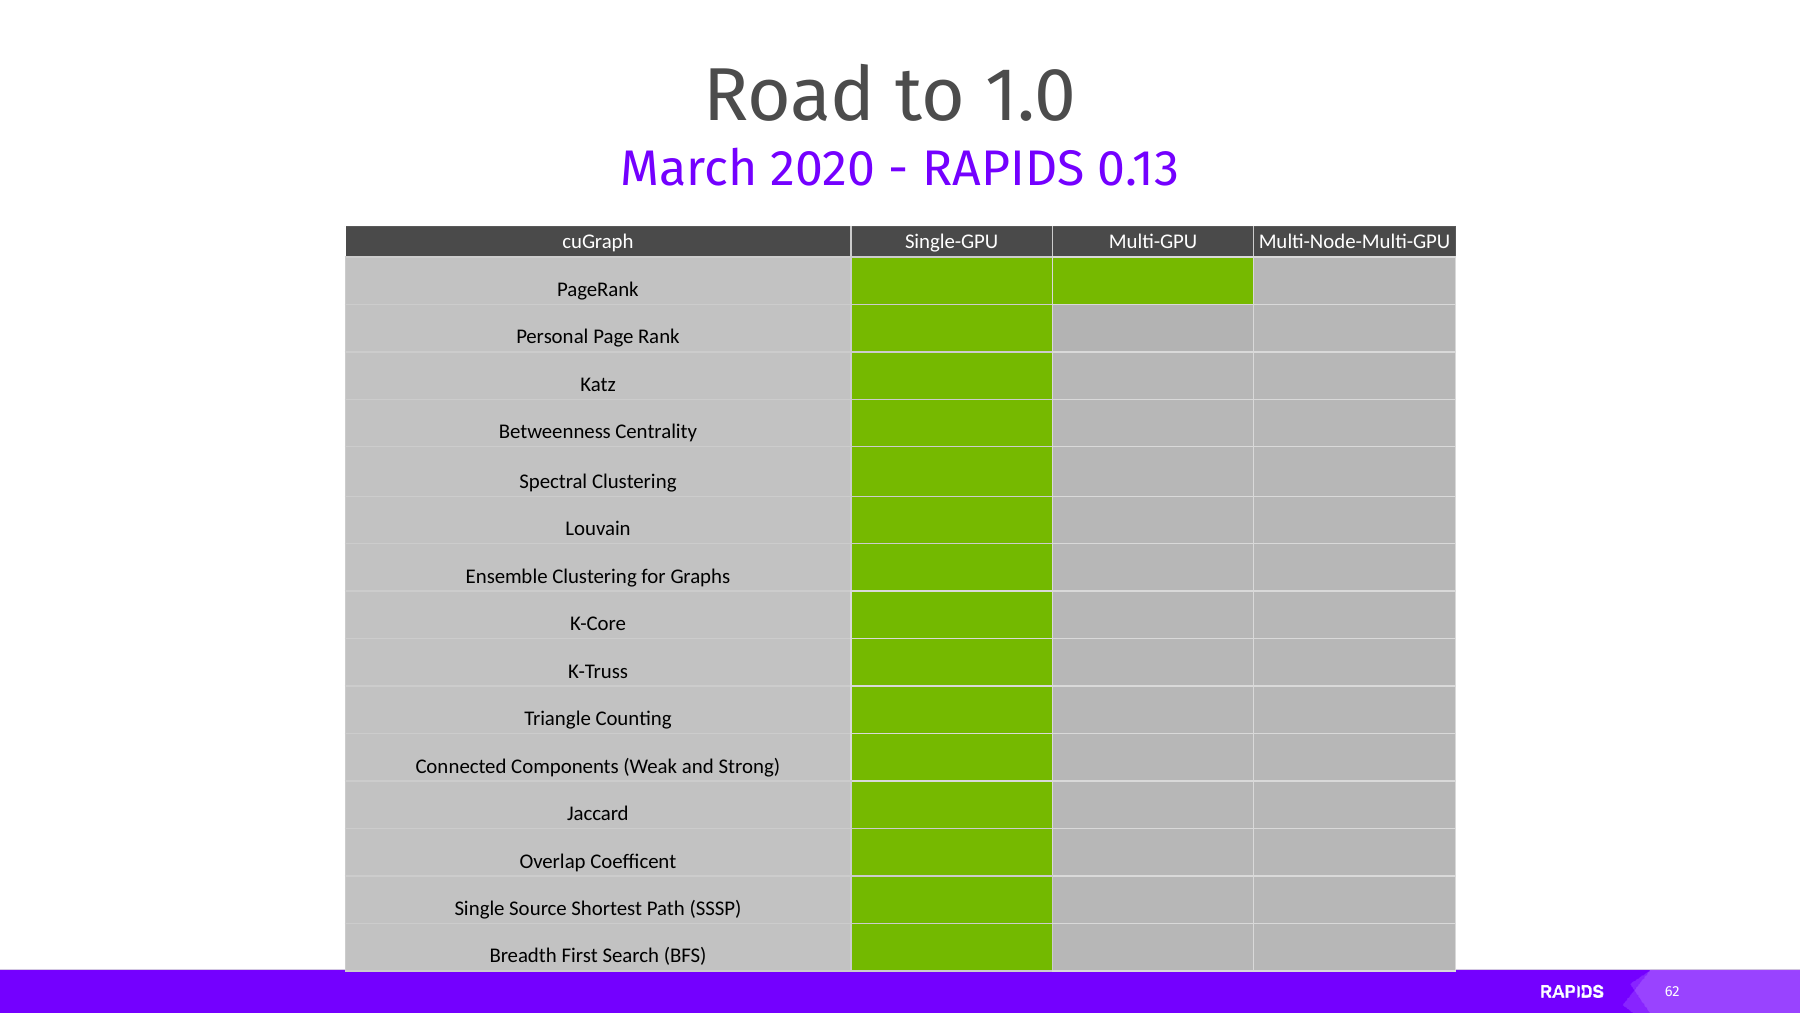

# Road to 1.0
March 2020 - RAPIDS 0.13
| cuGraph | Single-GPU | Multi-GPU | Multi-Node-Multi-GPU |
| --- | --- | --- | --- |
| PageRank |  |  |  |
| Personal Page Rank |  |  |  |
| Katz |  |  |  |
| Betweenness Centrality |  |  |  |
| Spectral Clustering |  |  |  |
| Louvain |  |  |  |
| Ensemble Clustering for Graphs |  |  |  |
| K-Core |  |  |  |
| K-Truss |  |  |  |
| Triangle Counting |  |  |  |
| Connected Components (Weak and Strong) |  |  |  |
| Jaccard |  |  |  |
| Overlap Coefficent |  |  |  |
| Single Source Shortest Path (SSSP) |  |  |  |
| Breadth First Search (BFS) |  |  |  |